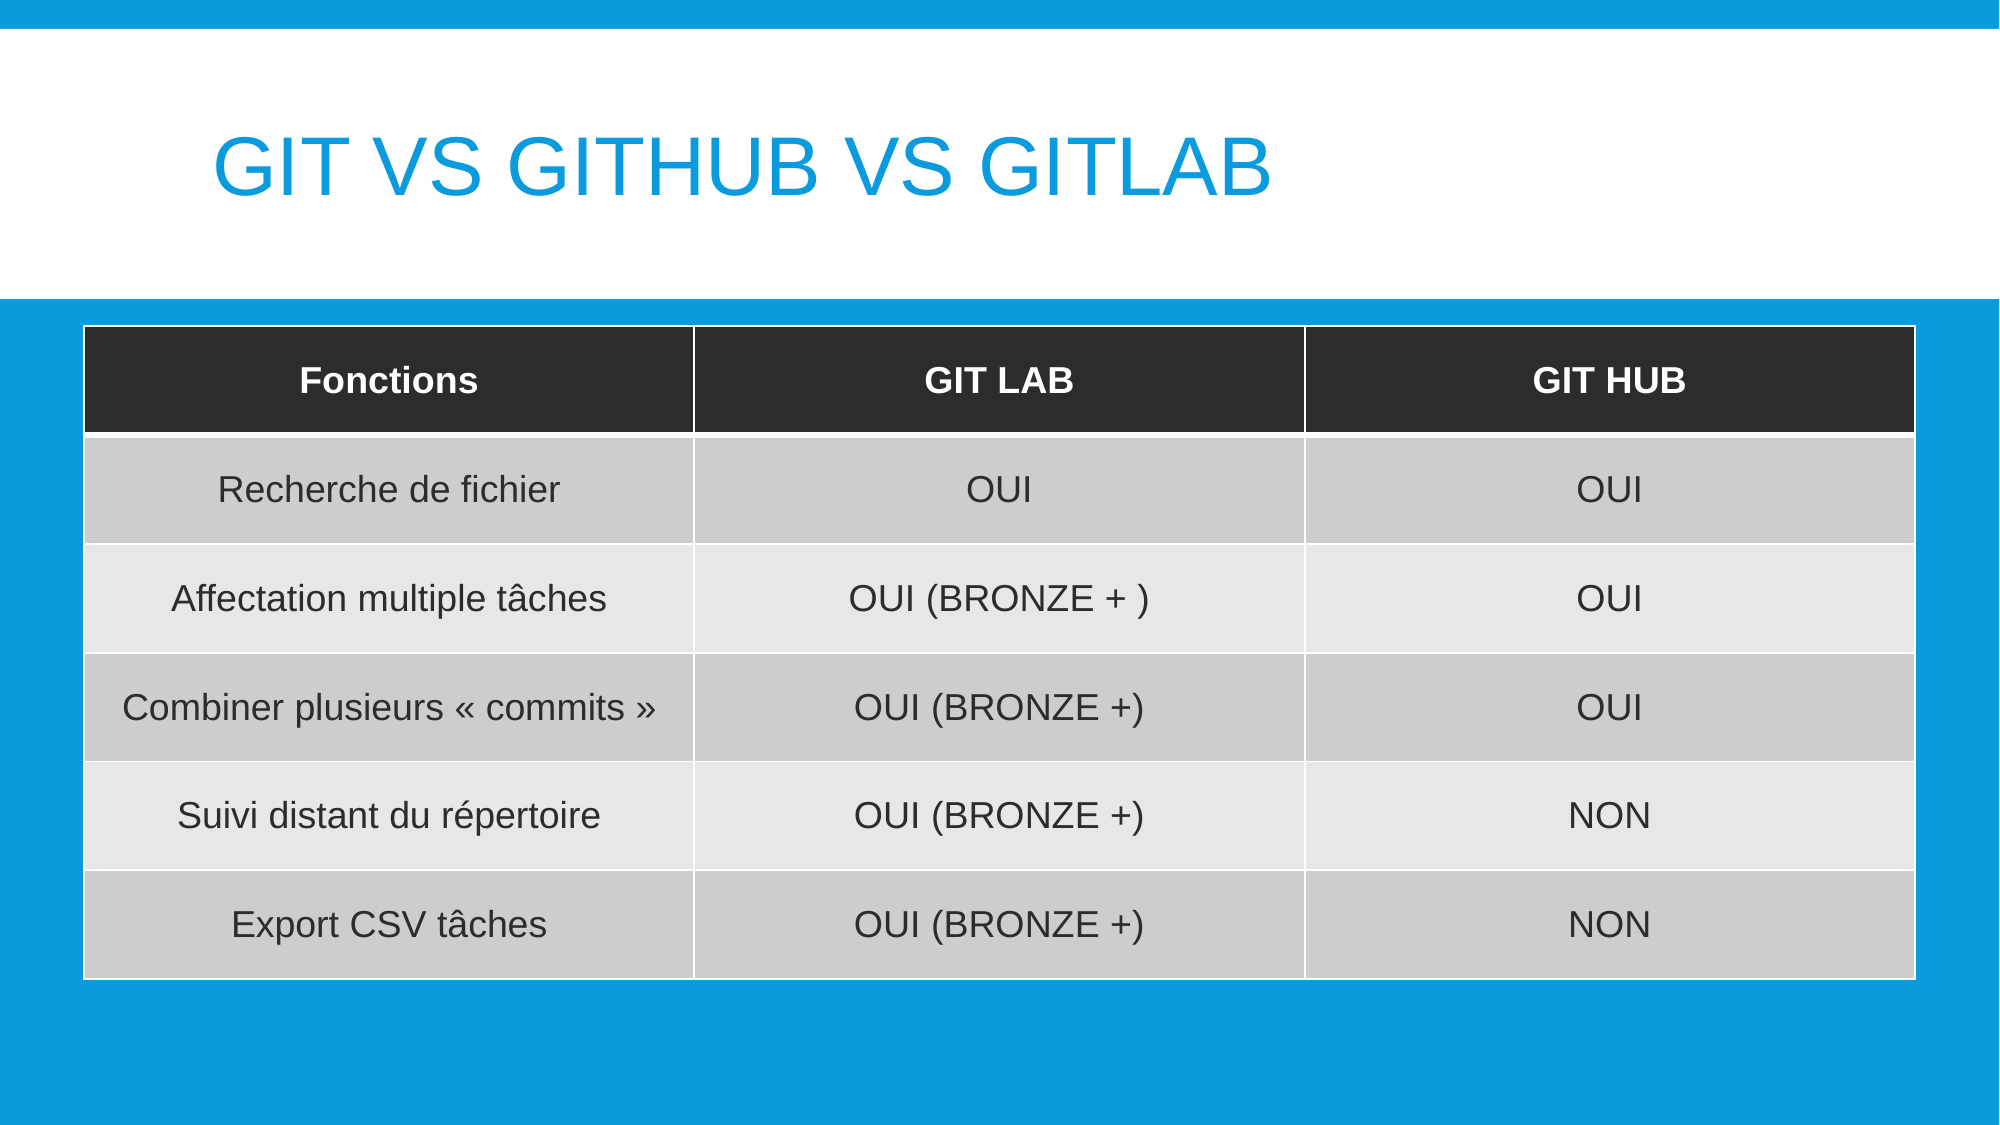

# GIT VS GITHUB VS GITLAB
| Fonctions | GIT LAB | GIT HUB |
| --- | --- | --- |
| Recherche de fichier | OUI | OUI |
| Affectation multiple tâches | OUI (BRONZE + ) | OUI |
| Combiner plusieurs « commits » | OUI (BRONZE +) | OUI |
| Suivi distant du répertoire | OUI (BRONZE +) | NON |
| Export CSV tâches | OUI (BRONZE +) | NON |